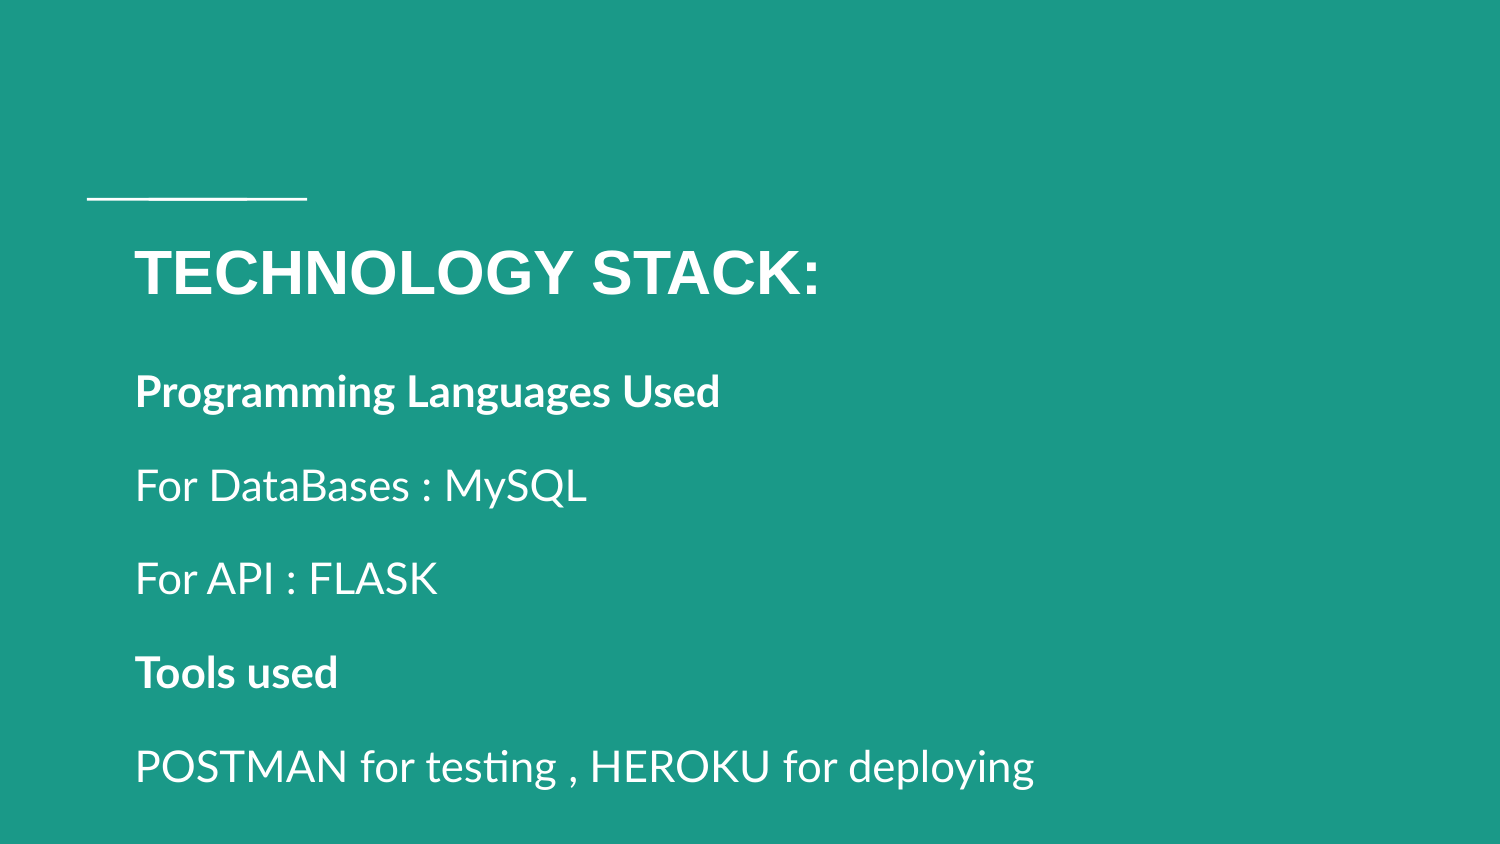

# TECHNOLOGY STACK:
Programming Languages Used
For DataBases : MySQL
For API : FLASK
Tools used
POSTMAN for testing , HEROKU for deploying